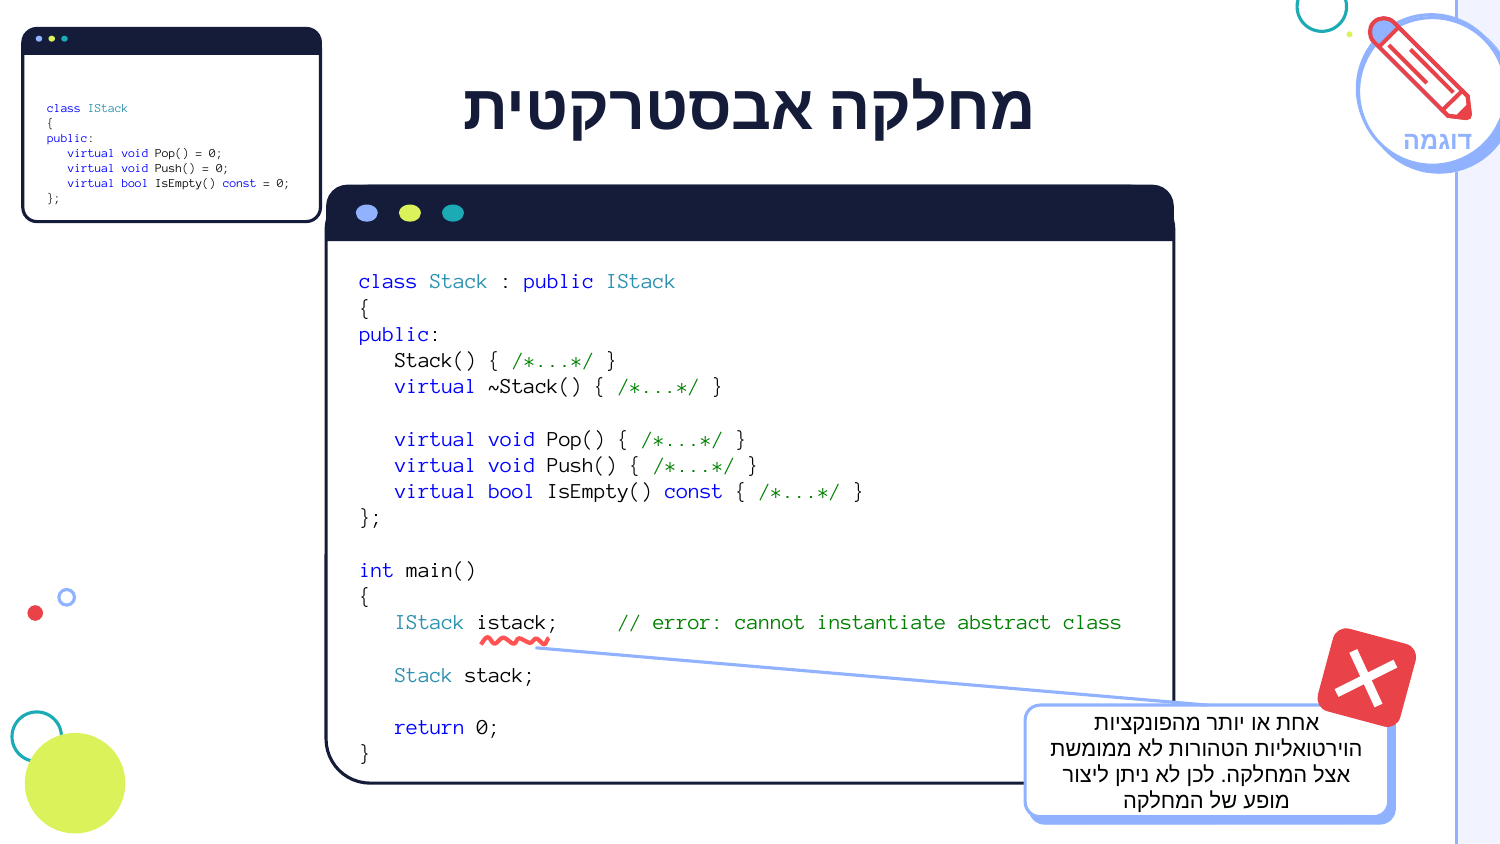

class IStack
{
public:
   virtual void Pop() = 0;
   virtual void Push() = 0;
   virtual bool IsEmpty() const = 0;
};

# מחלקה אבסטרקטית
דוגמה

class Stack : public IStack
{
public:
   Stack() { /*...*/ }
   virtual ~Stack() { /*...*/ }

   virtual void Pop() { /*...*/ }
   virtual void Push() { /*...*/ }
   virtual bool IsEmpty() const { /*...*/ }
};

int main()
{
   IStack istack;     // error: cannot instantiate abstract class
   Stack stack;

   return 0;
}

אחת או יותר מהפונקציות הוירטואליות הטהורות לא ממומשת אצל המחלקה. לכן לא ניתן ליצור מופע של המחלקה